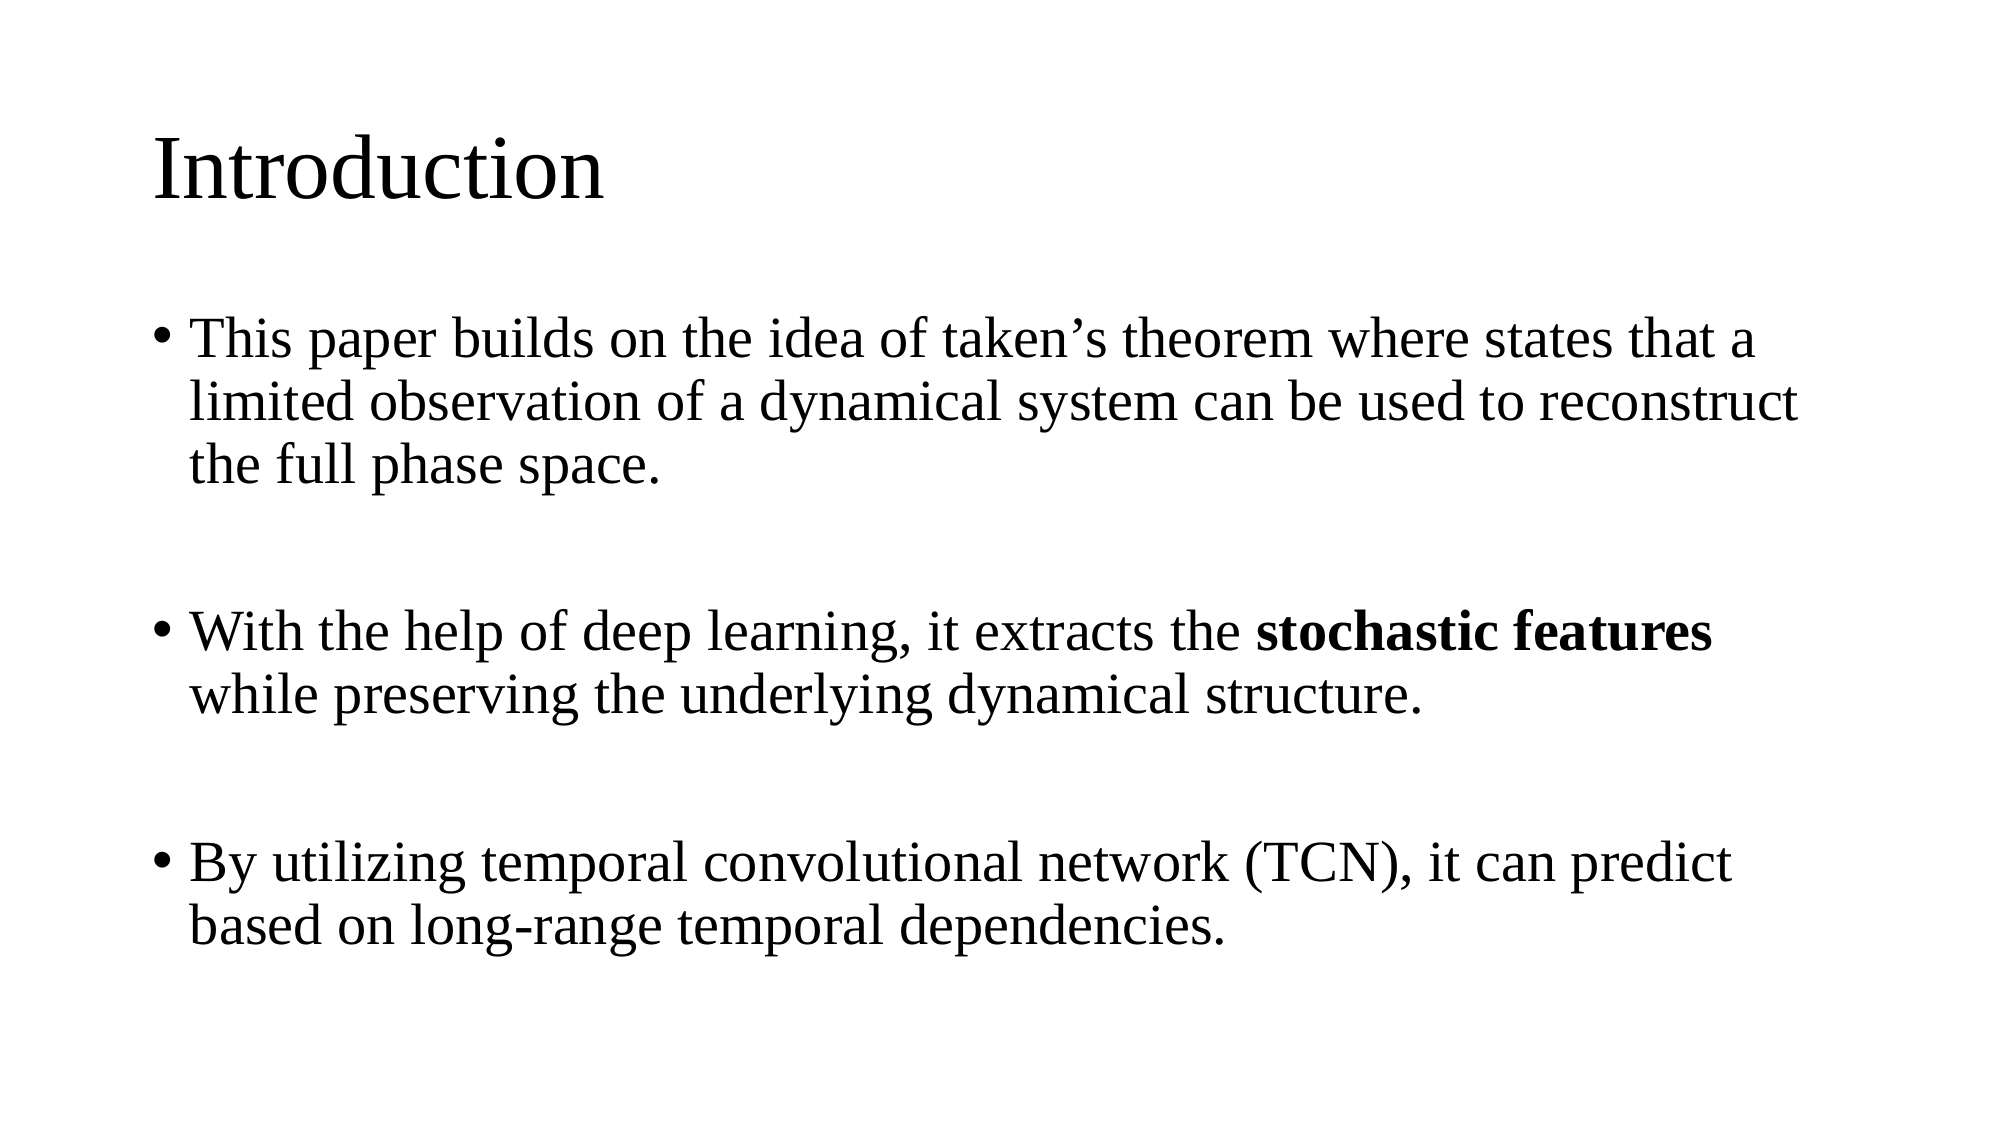

# Introduction
This paper builds on the idea of taken’s theorem where states that a limited observation of a dynamical system can be used to reconstruct the full phase space.

With the help of deep learning, it extracts the stochastic features while preserving the underlying dynamical structure.

By utilizing temporal convolutional network (TCN), it can predict based on long-range temporal dependencies.